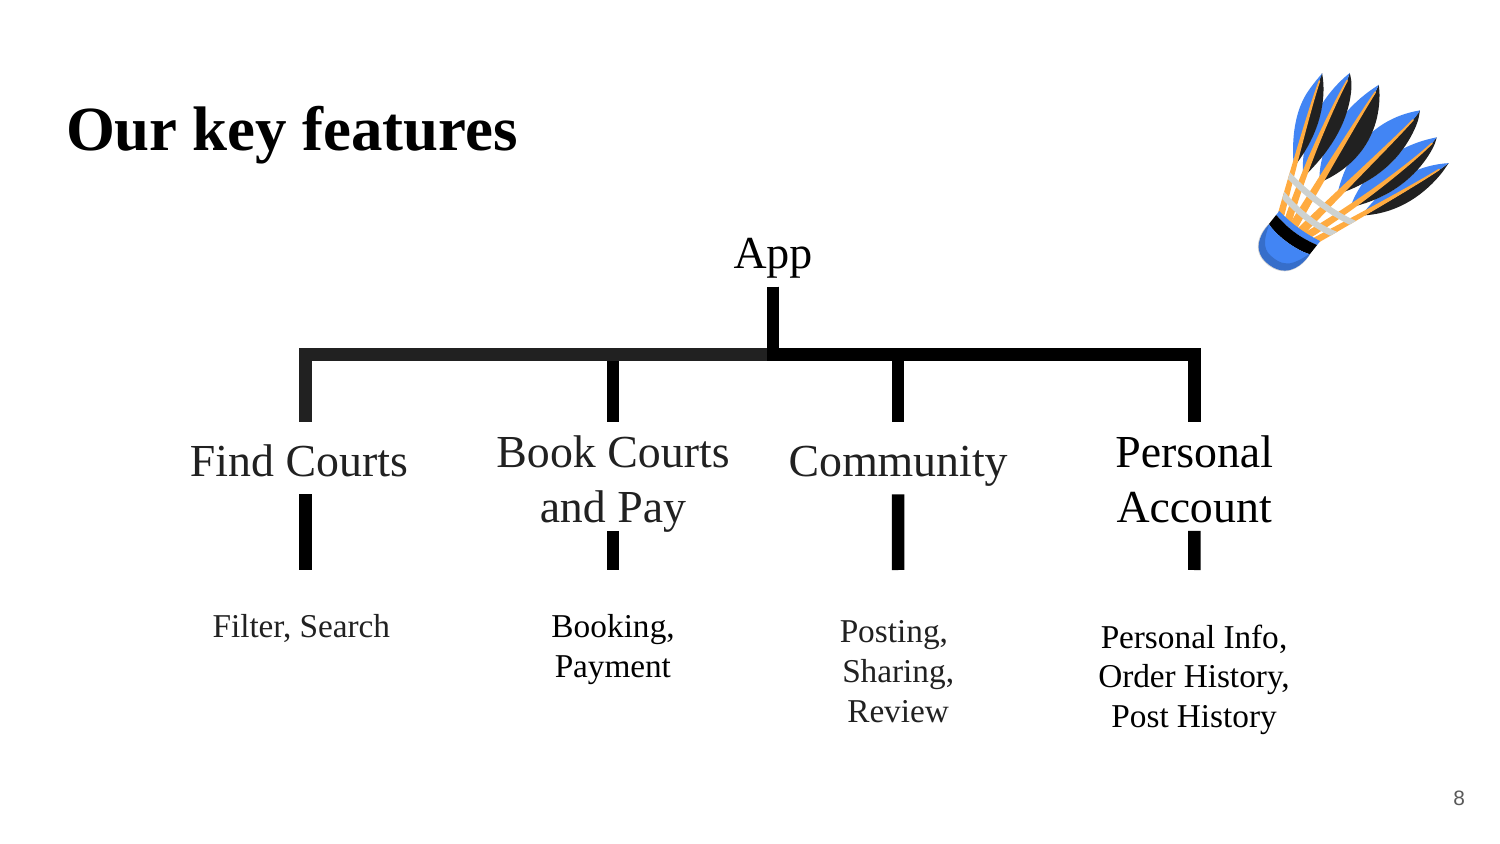

# Our key features
App
Book Courts and Pay
Personal Account
Find Courts
Community
Filter, Search
Booking,
Payment
Posting,
Sharing,
Review
Personal Info,
Order History,
Post History
8